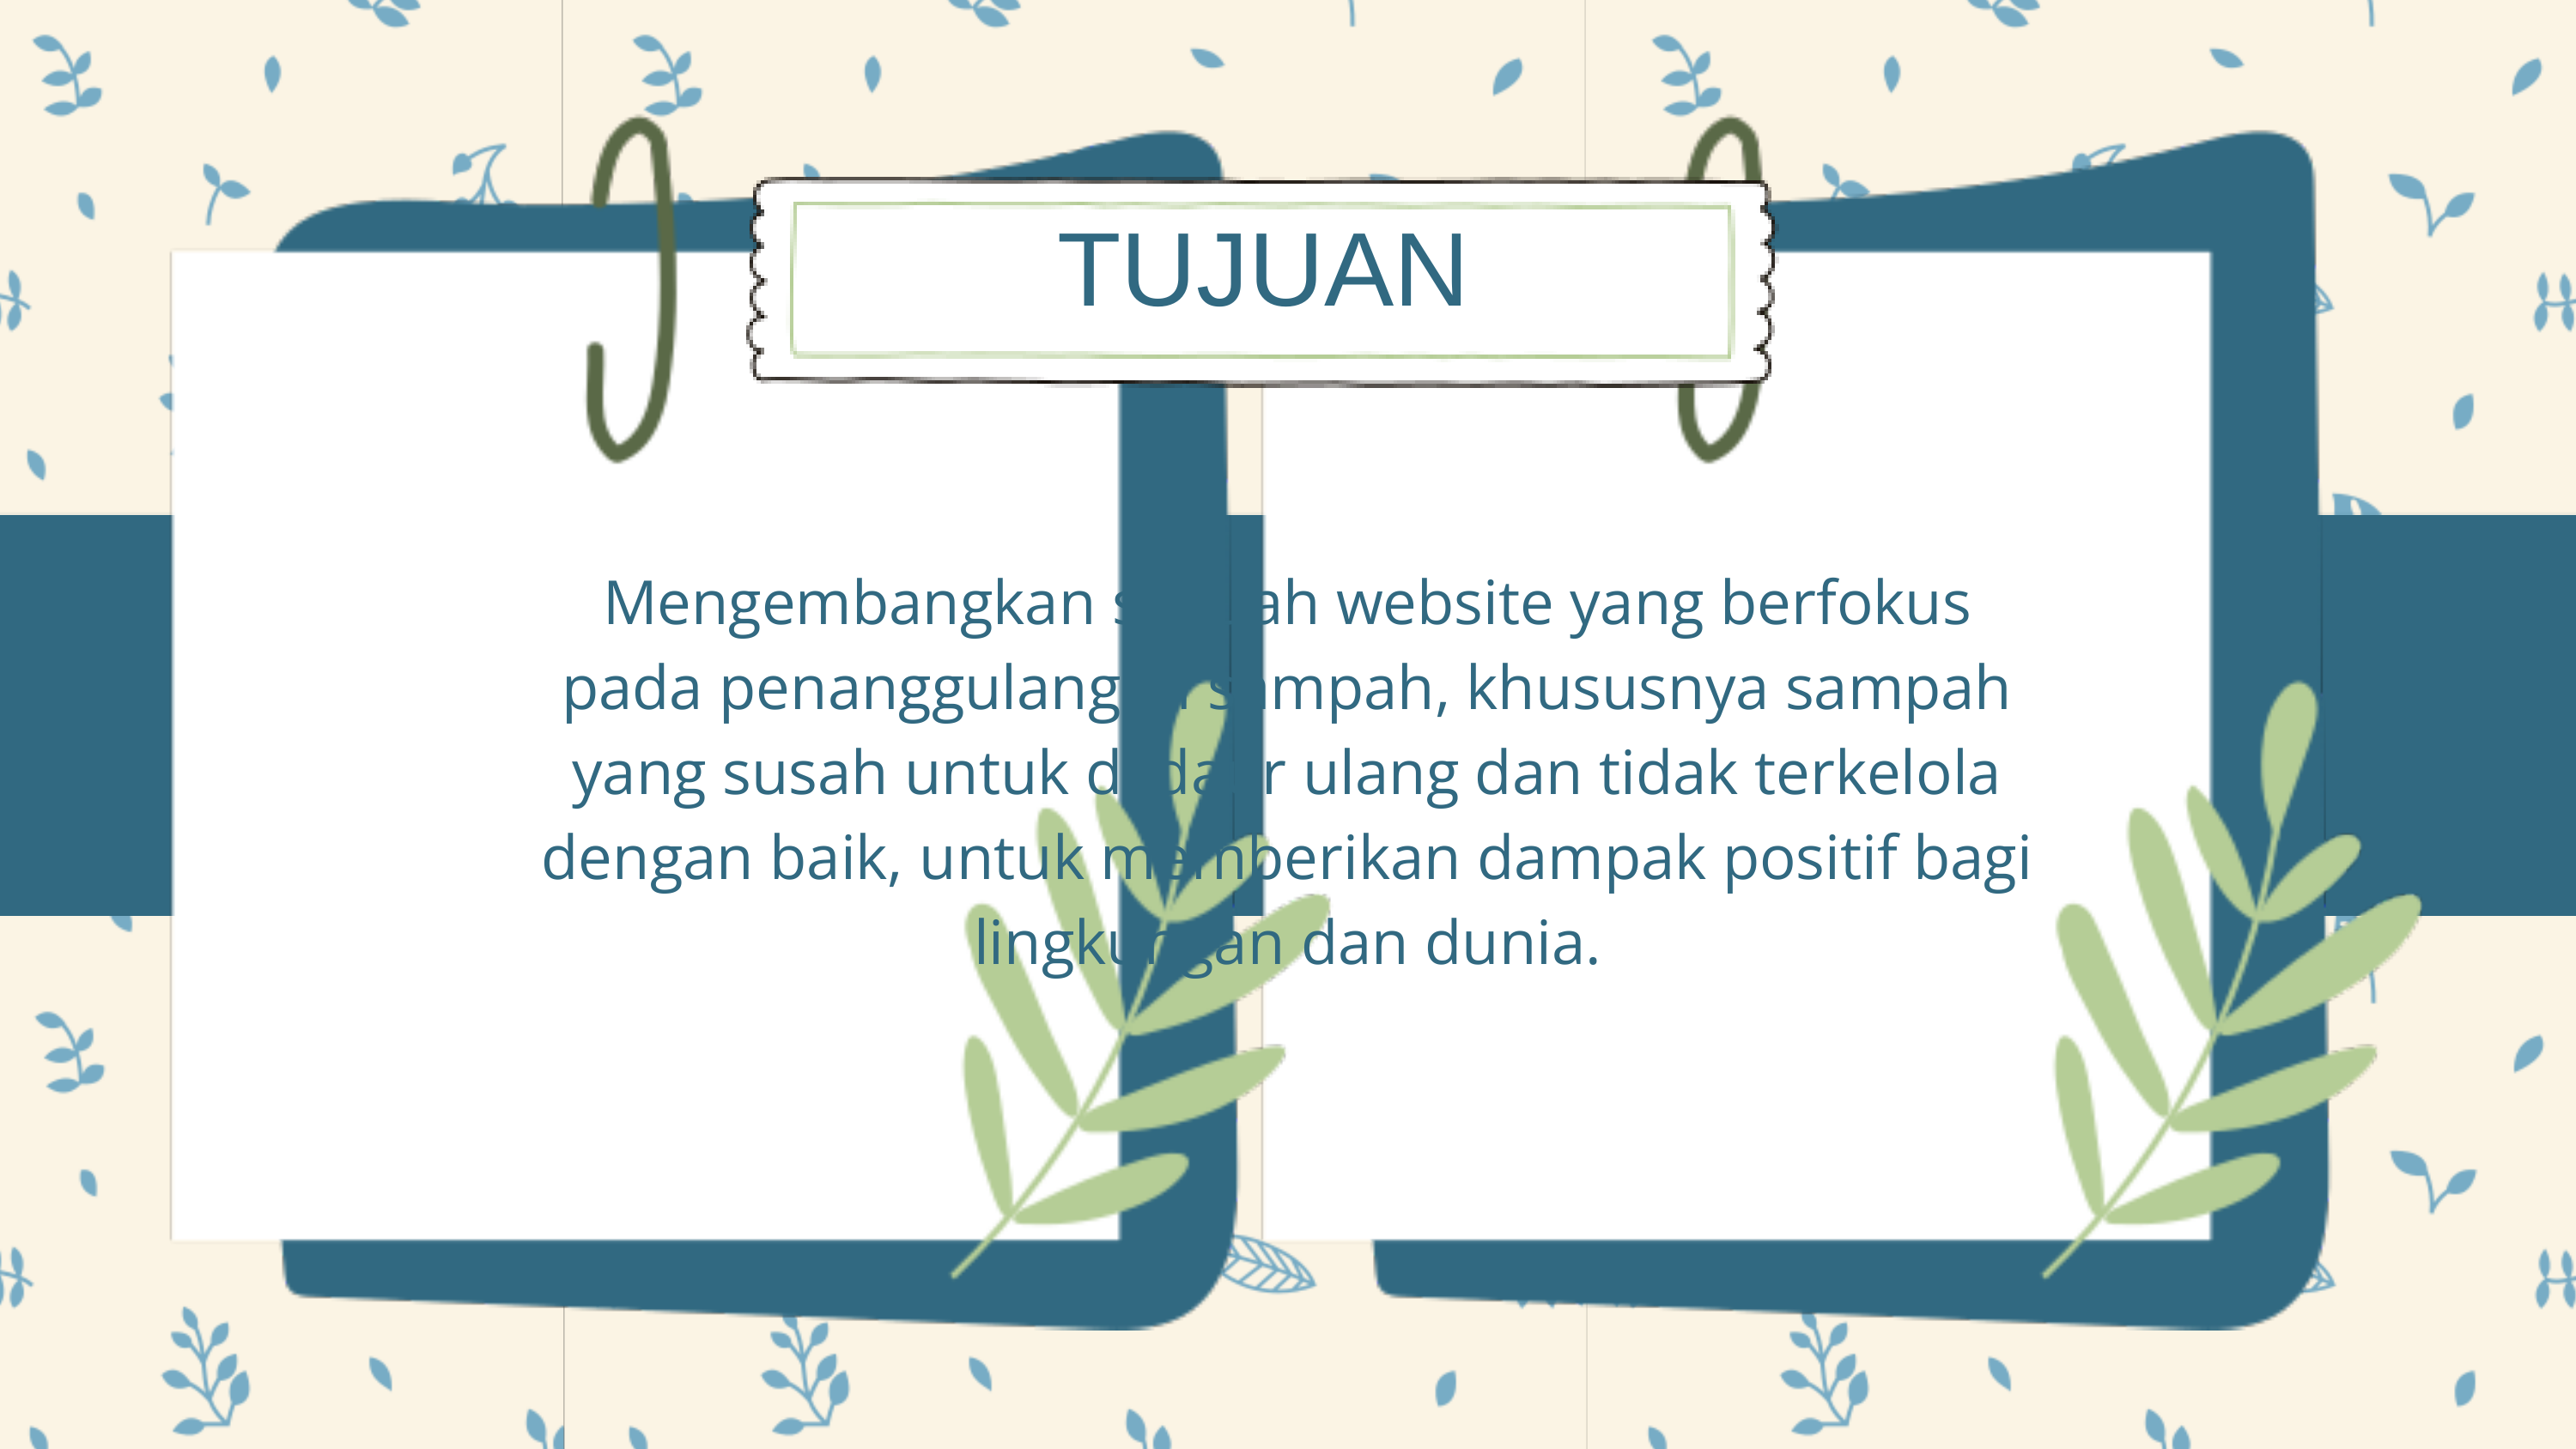

TUJUAN
Mengembangkan sebuah website yang berfokus pada penanggulangan sampah, khususnya sampah yang susah untuk di daur ulang dan tidak terkelola dengan baik, untuk memberikan dampak positif bagi lingkungan dan dunia.